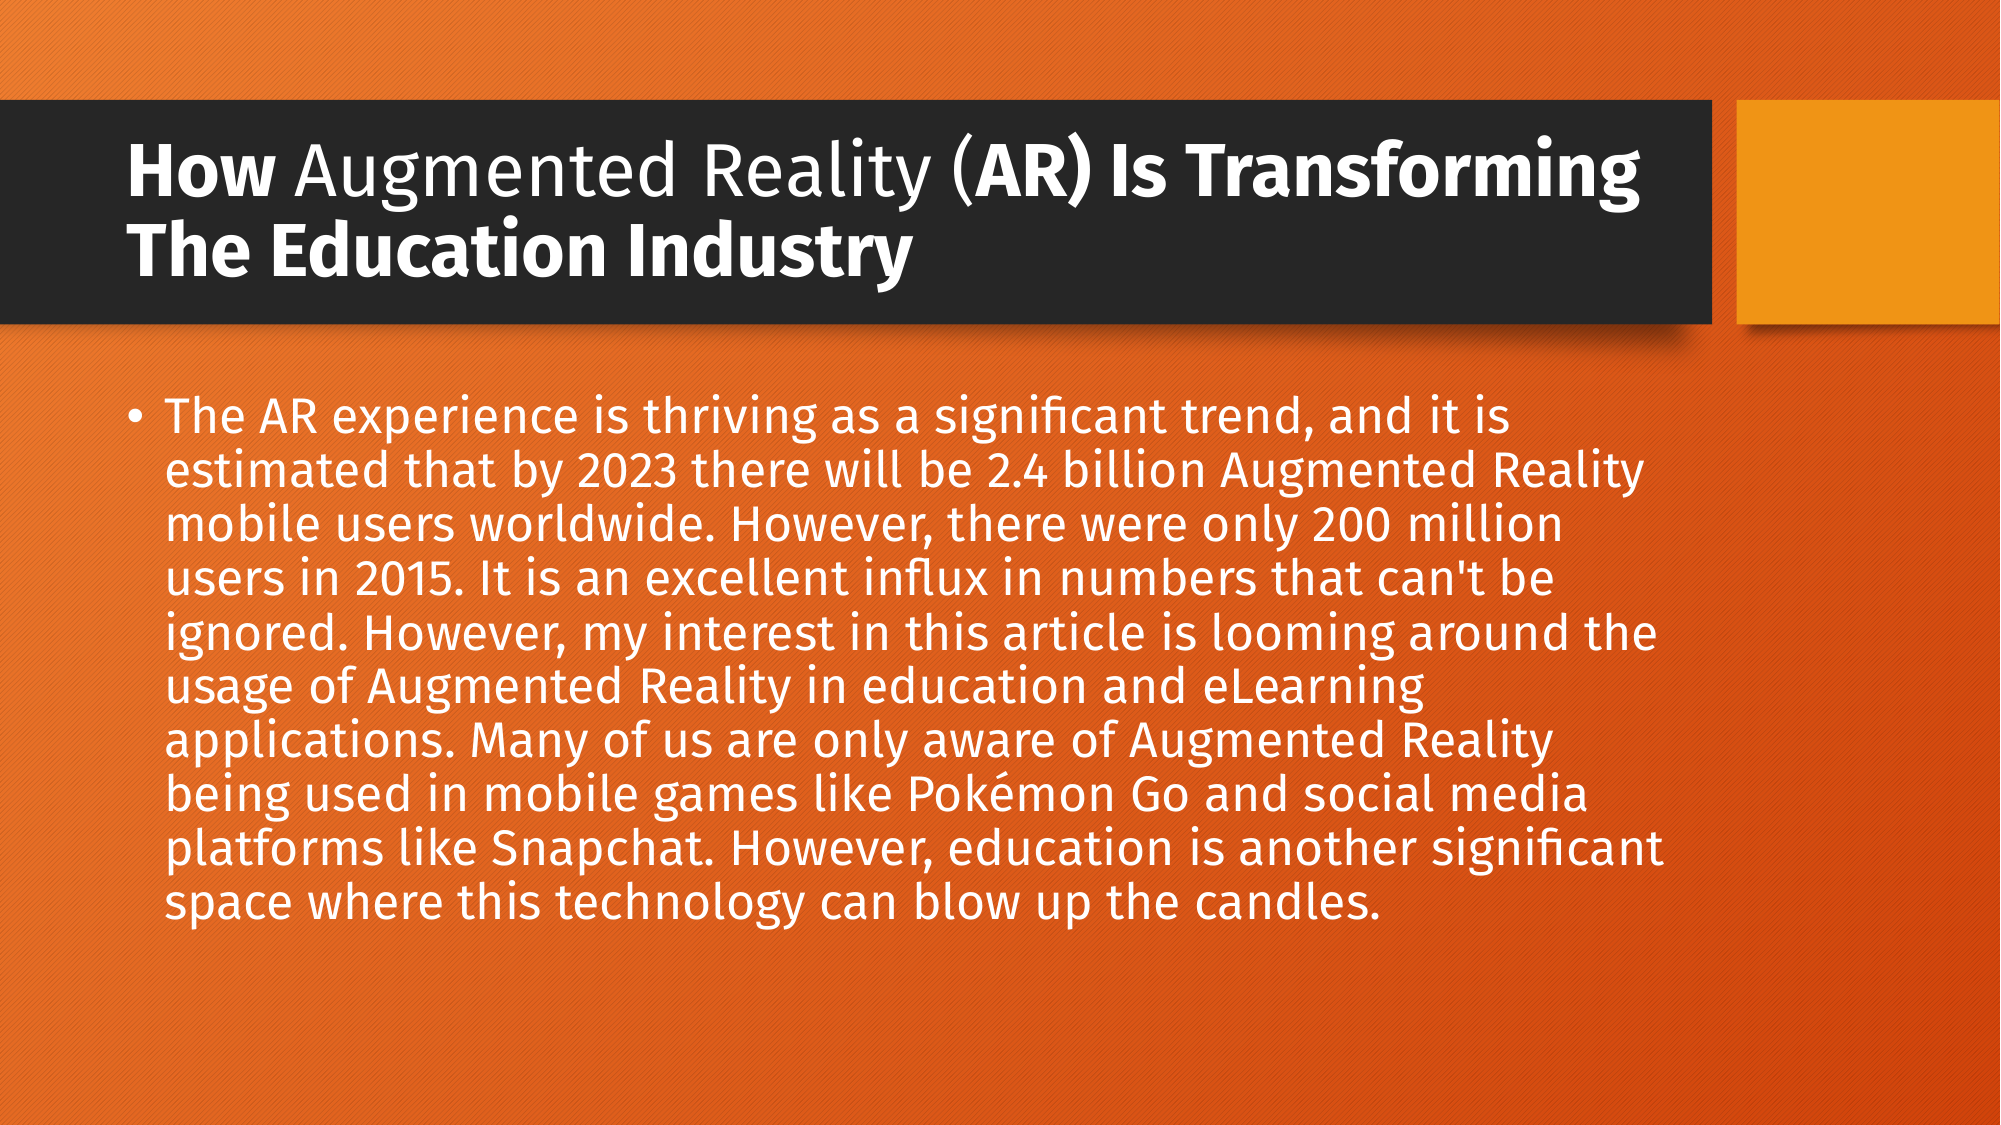

# How Augmented Reality (AR) Is Transforming The Education Industry
The AR experience is thriving as a significant trend, and it is estimated that by 2023 there will be 2.4 billion Augmented Reality mobile users worldwide. However, there were only 200 million users in 2015. It is an excellent influx in numbers that can't be ignored. However, my interest in this article is looming around the usage of Augmented Reality in education and eLearning applications. Many of us are only aware of Augmented Reality being used in mobile games like Pokémon Go and social media platforms like Snapchat. However, education is another significant space where this technology can blow up the candles.